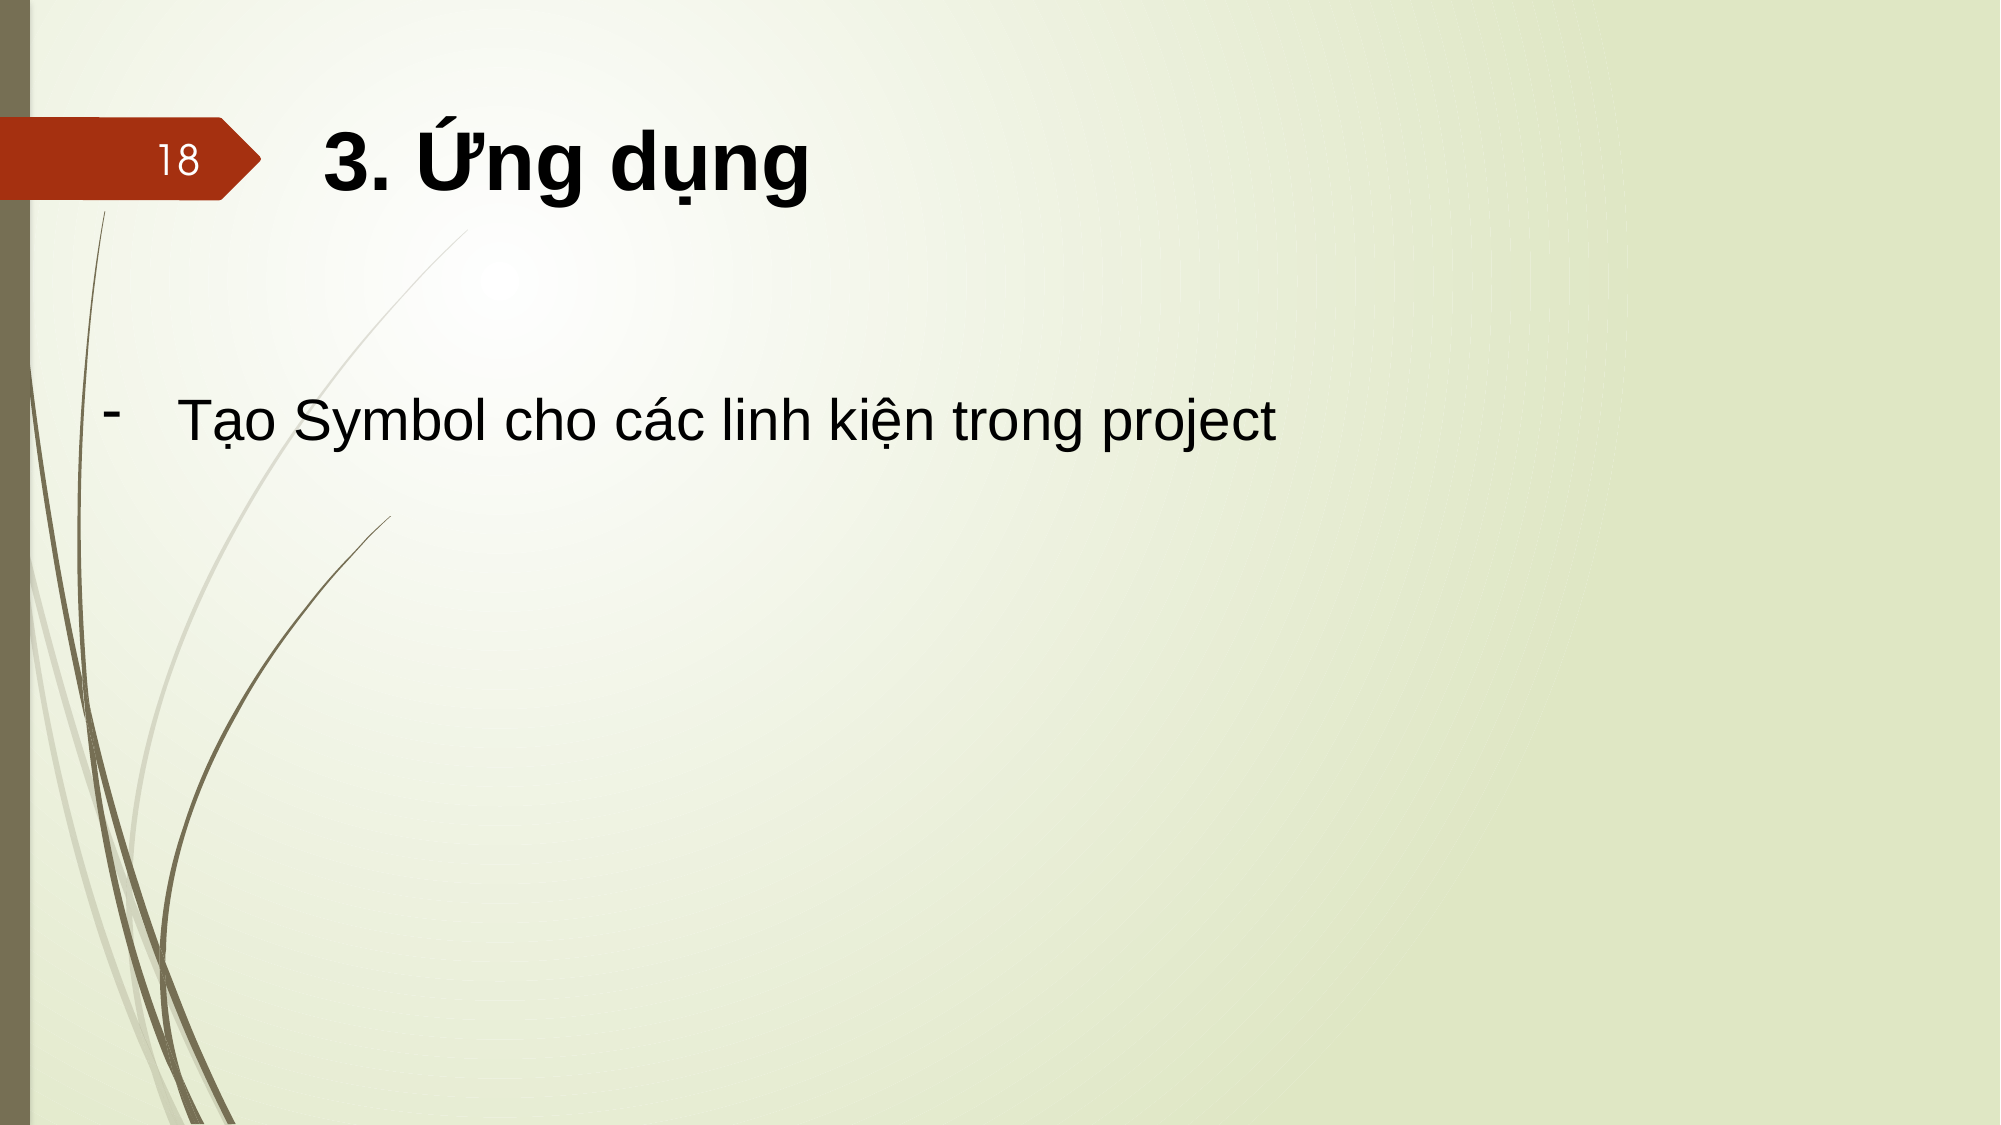

3. Ứng dụng
18
Tạo Symbol cho các linh kiện trong project